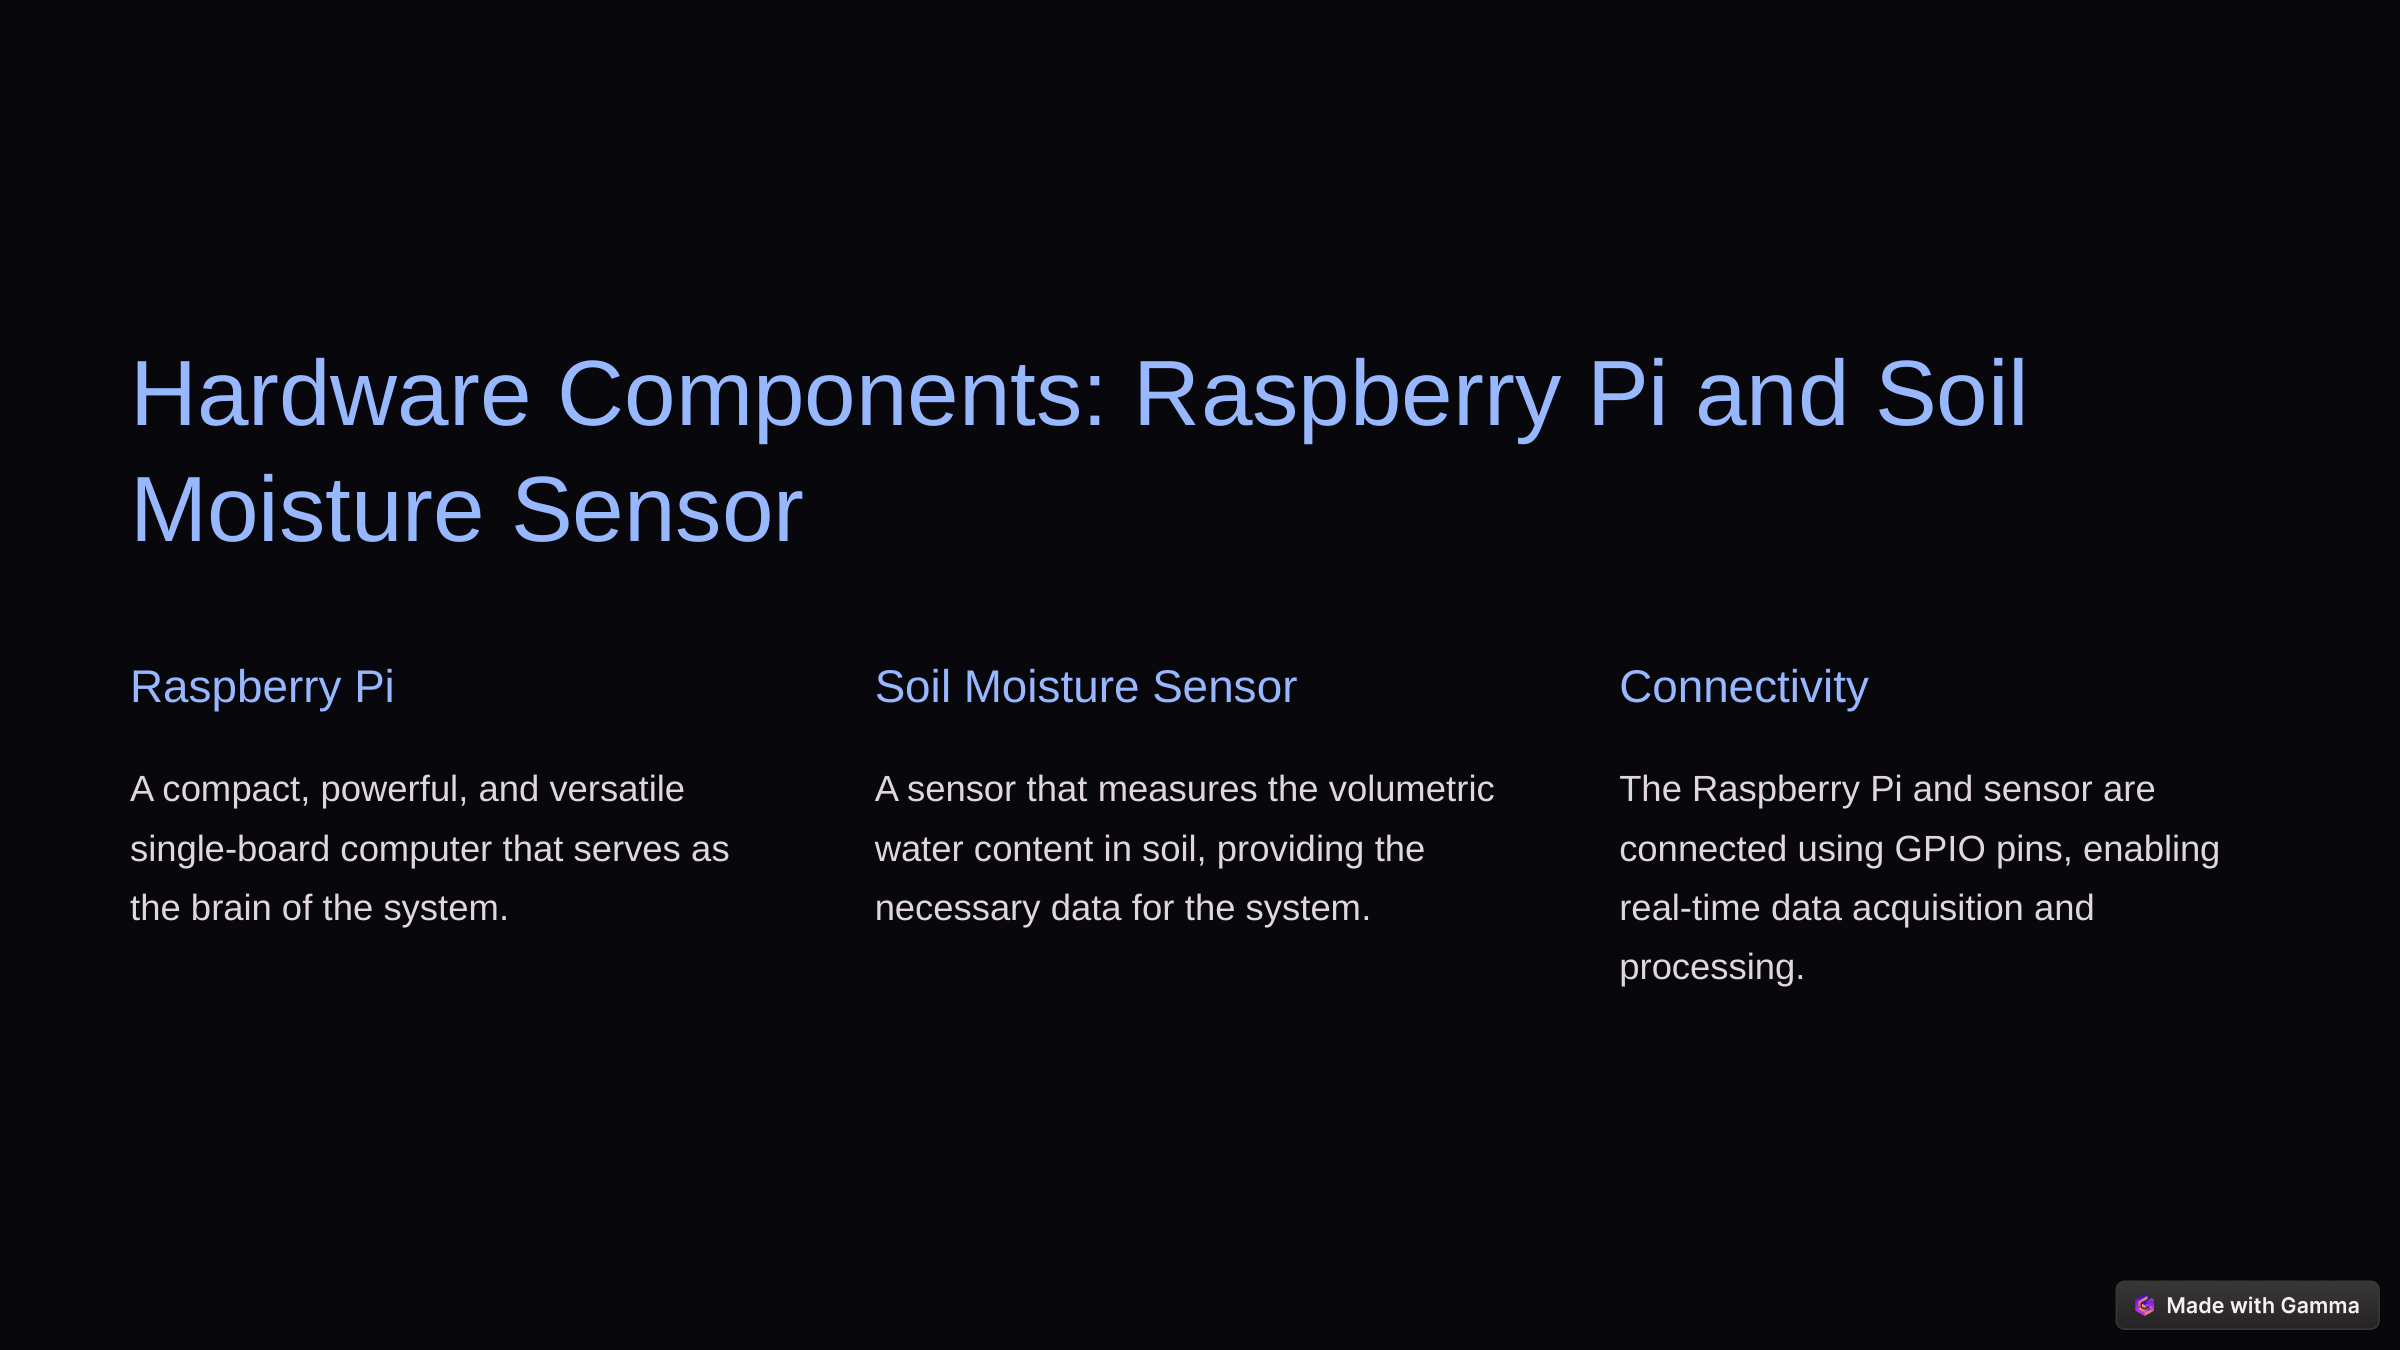

Hardware Components: Raspberry Pi and Soil Moisture Sensor
Raspberry Pi
Soil Moisture Sensor
Connectivity
A compact, powerful, and versatile single-board computer that serves as the brain of the system.
A sensor that measures the volumetric water content in soil, providing the necessary data for the system.
The Raspberry Pi and sensor are connected using GPIO pins, enabling real-time data acquisition and processing.